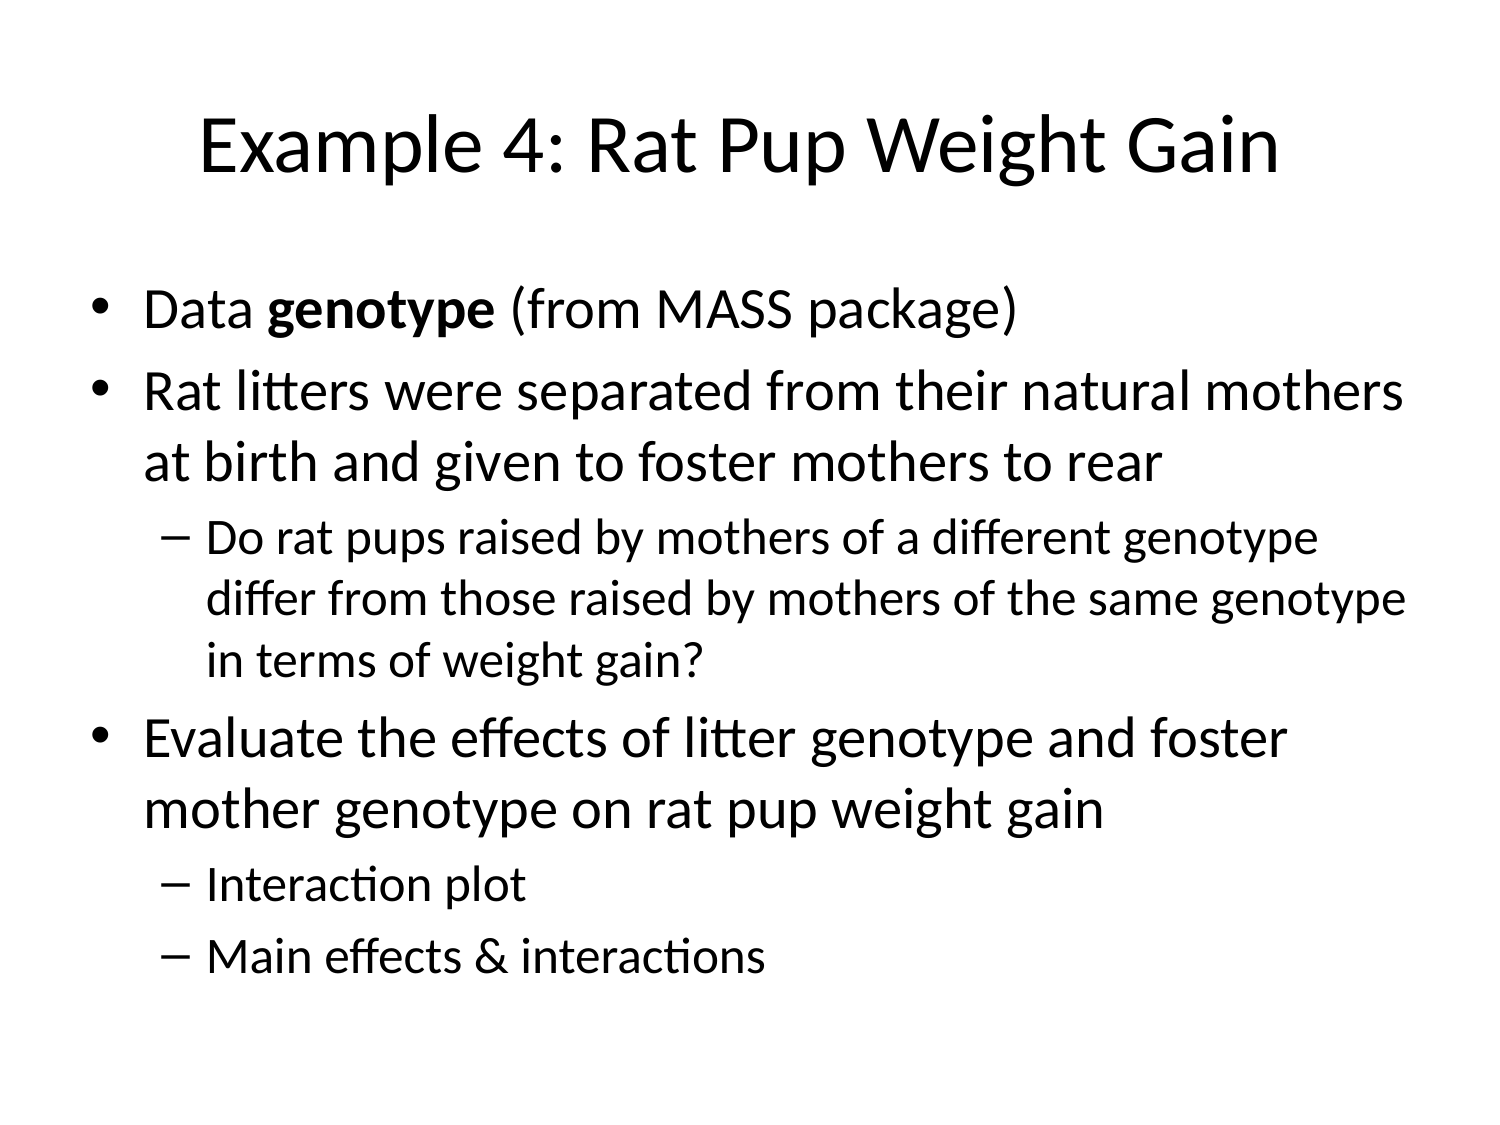

# Example 4: Rat Pup Weight Gain
Data genotype (from MASS package)
Rat litters were separated from their natural mothers at birth and given to foster mothers to rear
Do rat pups raised by mothers of a different genotype differ from those raised by mothers of the same genotype in terms of weight gain?
Evaluate the effects of litter genotype and foster mother genotype on rat pup weight gain
Interaction plot
Main effects & interactions